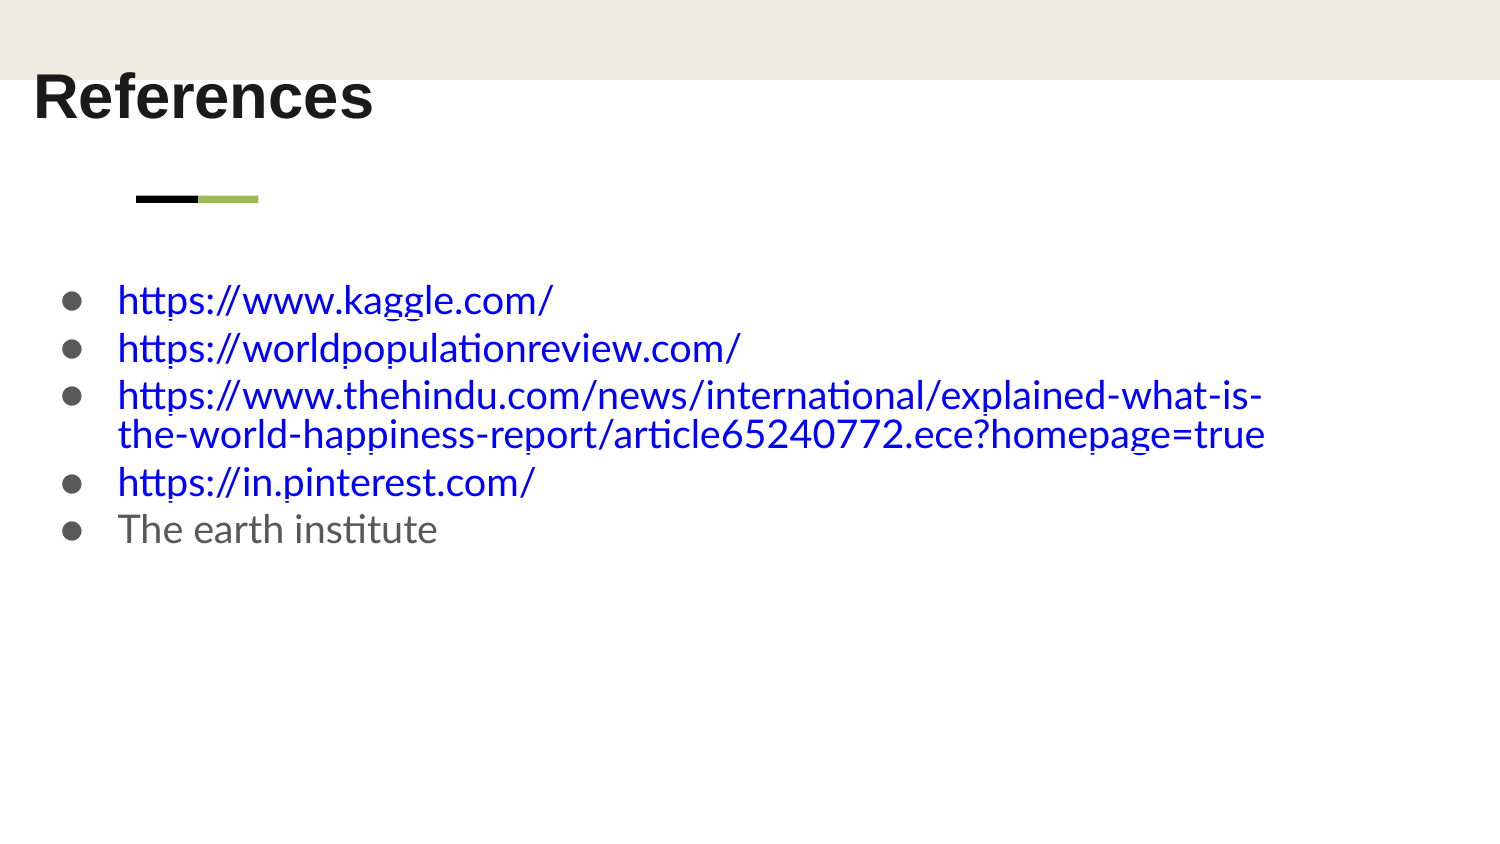

References
https://www.kaggle.com/
https://worldpopulationreview.com/
https://www.thehindu.com/news/international/explained-what-is-the-world-happiness-report/article65240772.ece?homepage=true
https://in.pinterest.com/
The earth institute